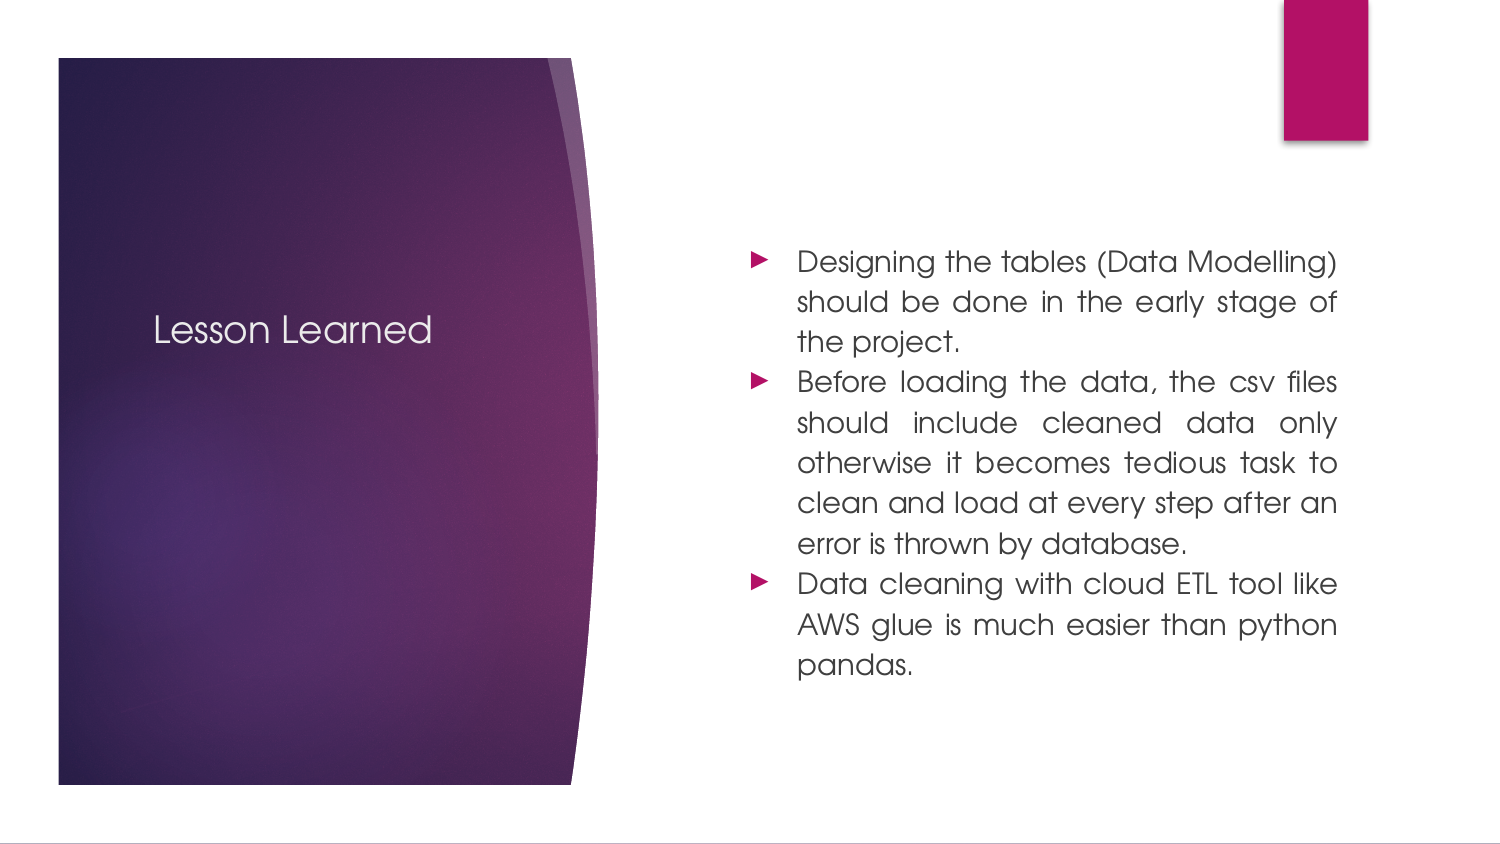

# Lesson Learned
Designing the tables (Data Modelling) should be done in the early stage of the project.
Before loading the data, the csv files should include cleaned data only otherwise it becomes tedious task to clean and load at every step after an error is thrown by database.
Data cleaning with cloud ETL tool like AWS glue is much easier than python pandas.